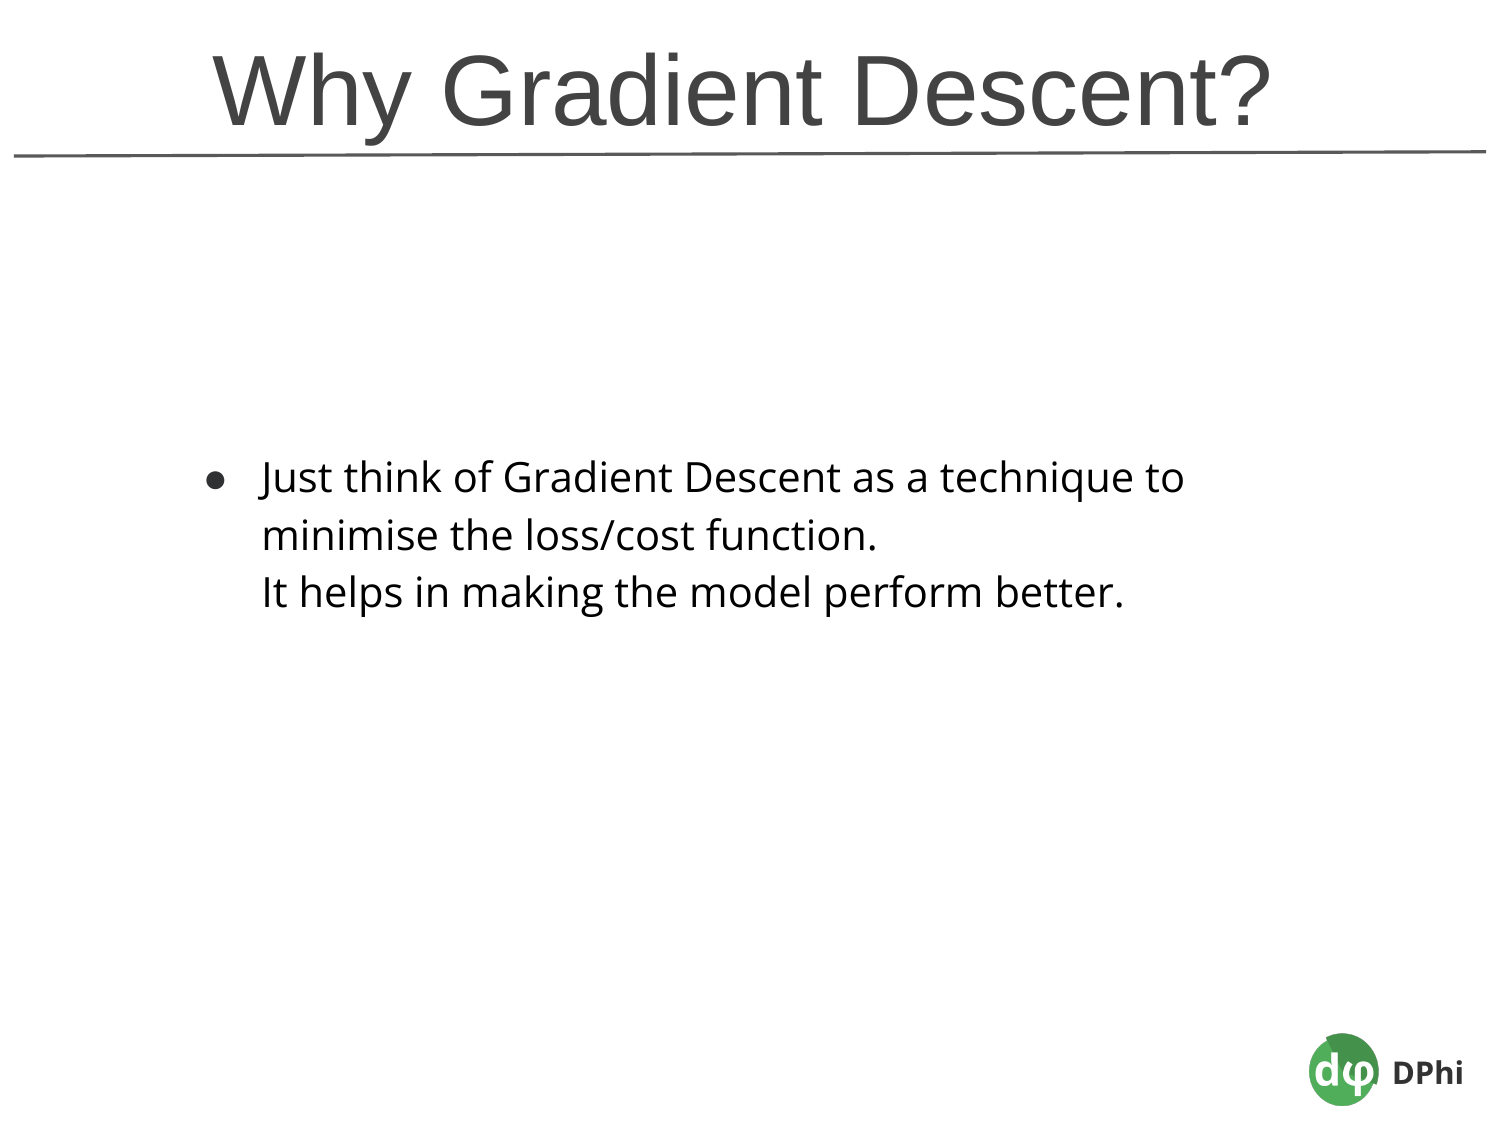

Why Gradient Descent?
Just think of Gradient Descent as a technique to minimise the loss/cost function.
It helps in making the model perform better.